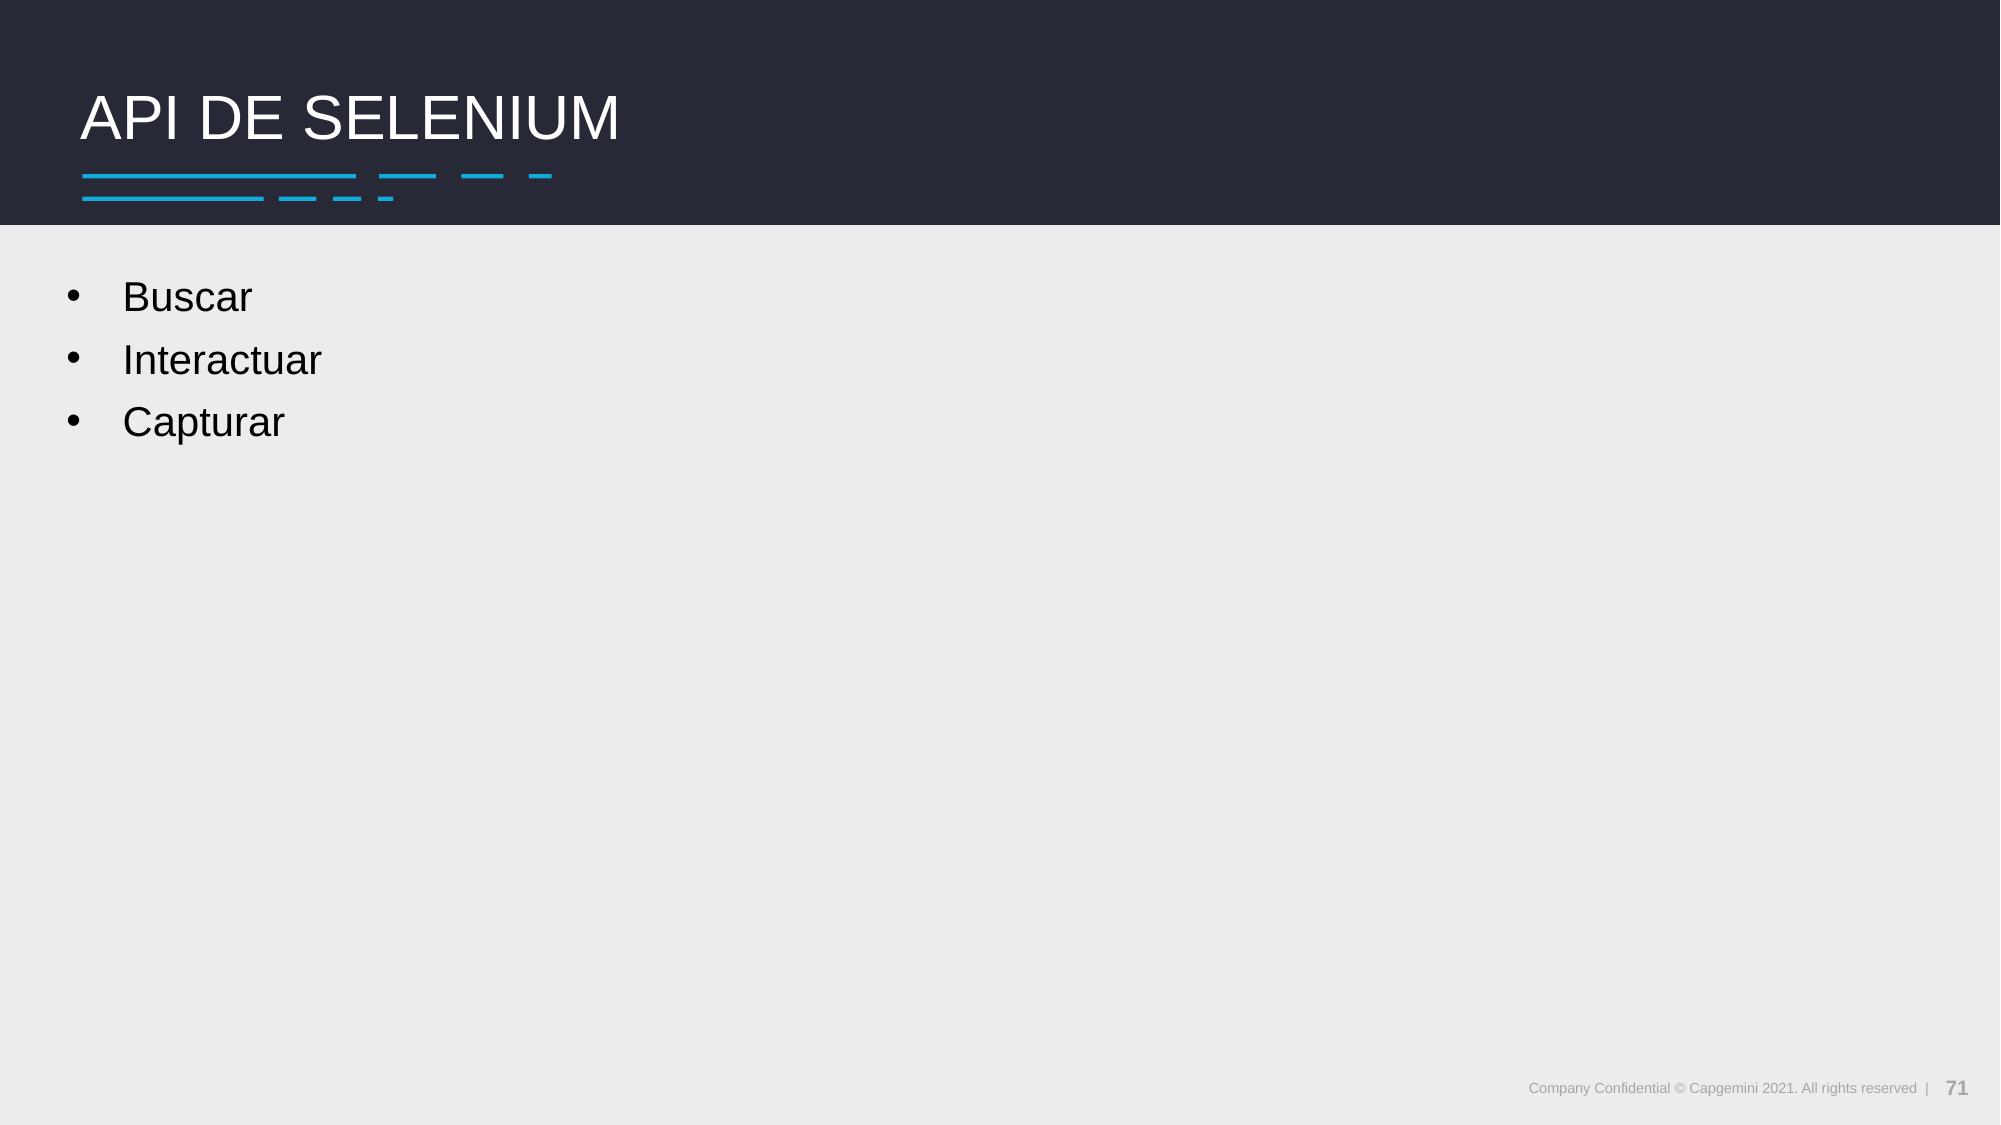

Utilidades del web scraping
Qué es web scraping
API de Selenium

Buscar
Interactuar
Capturar
71